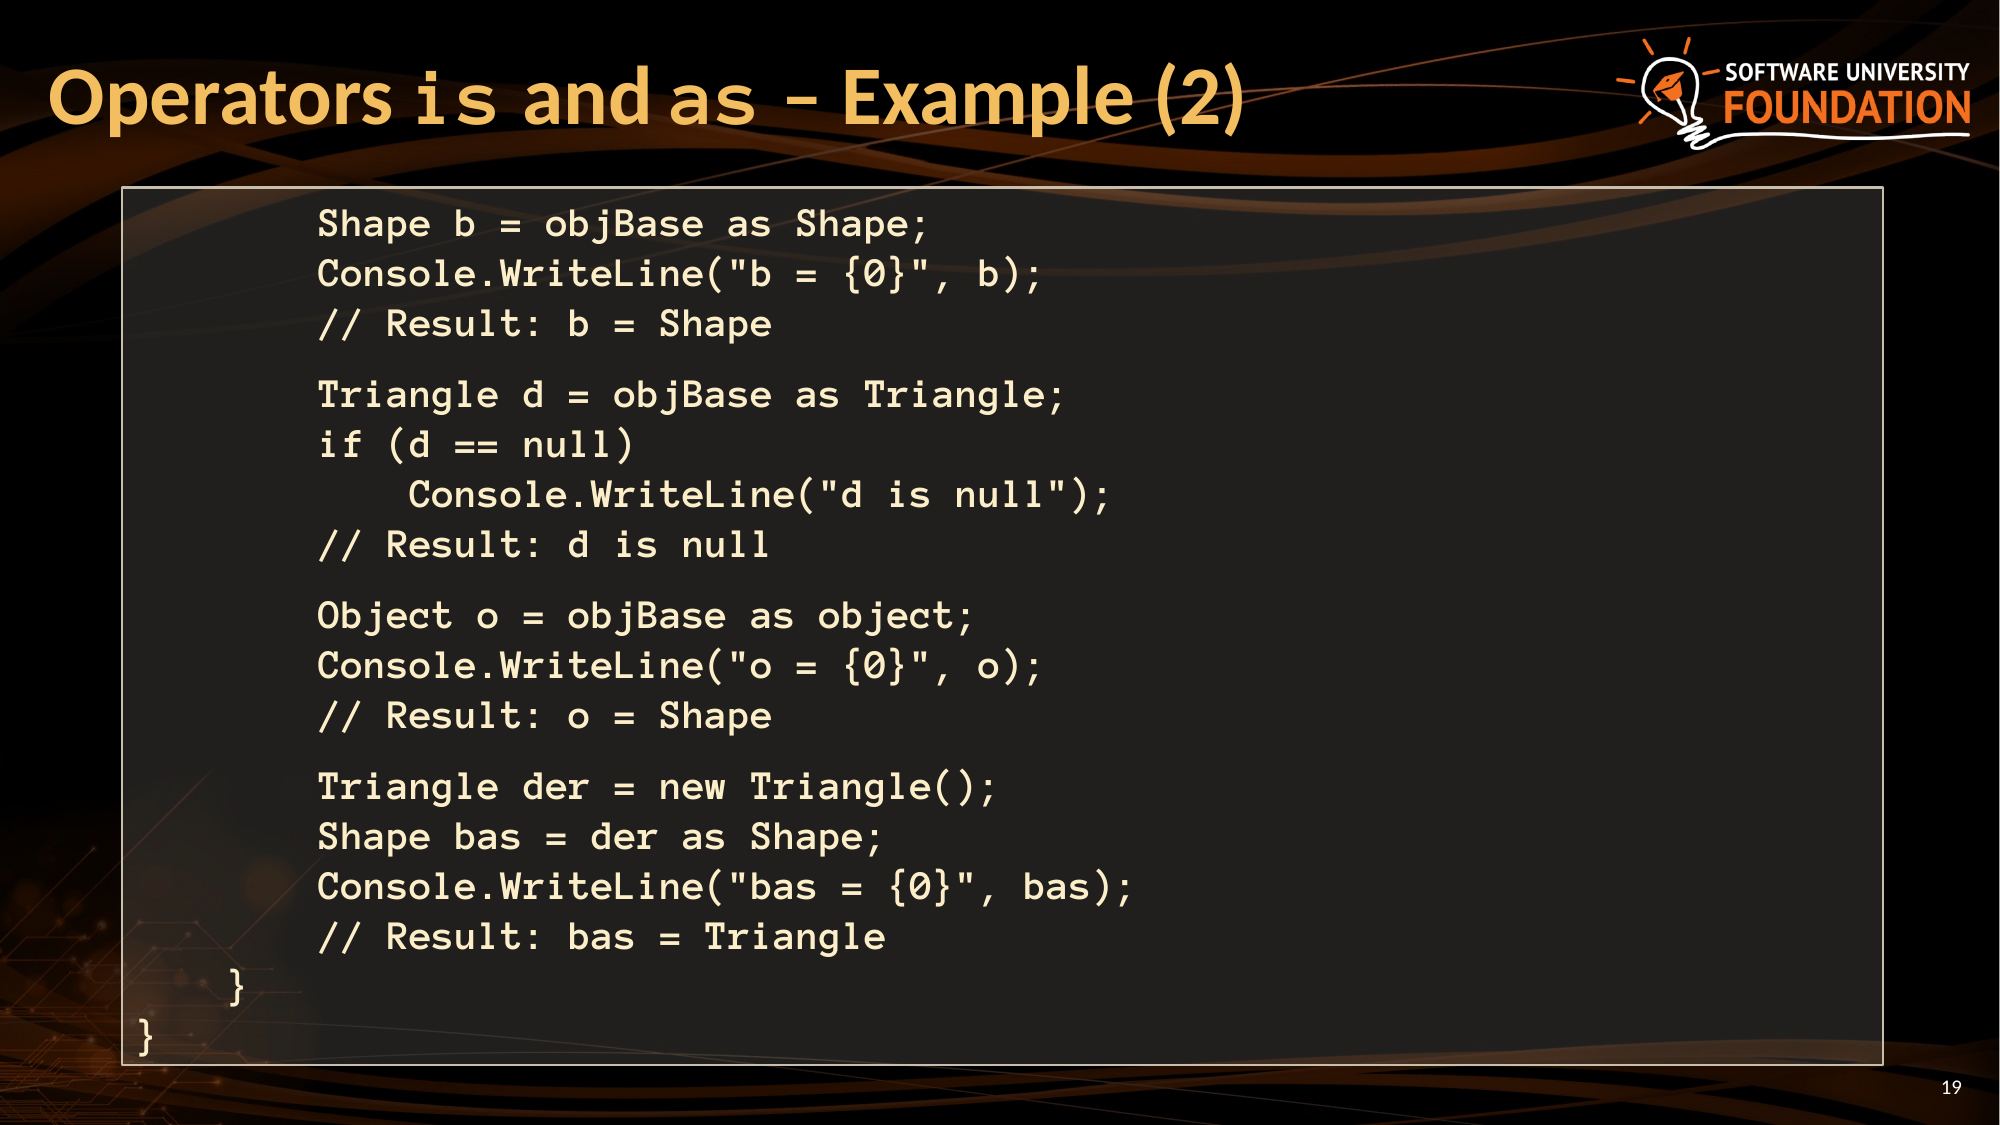

# Operators is and as – Example (2)
        Shape b = objBase as Shape;
        Console.WriteLine("b = {0}", b);
        // Result: b = Shape
        Triangle d = objBase as Triangle;
        if (d == null)
            Console.WriteLine("d is null");
        // Result: d is null
        Object o = objBase as object;
        Console.WriteLine("o = {0}", o);
        // Result: o = Shape
        Triangle der = new Triangle();
        Shape bas = der as Shape;
        Console.WriteLine("bas = {0}", bas);
        // Result: bas = Triangle
    }
}
19